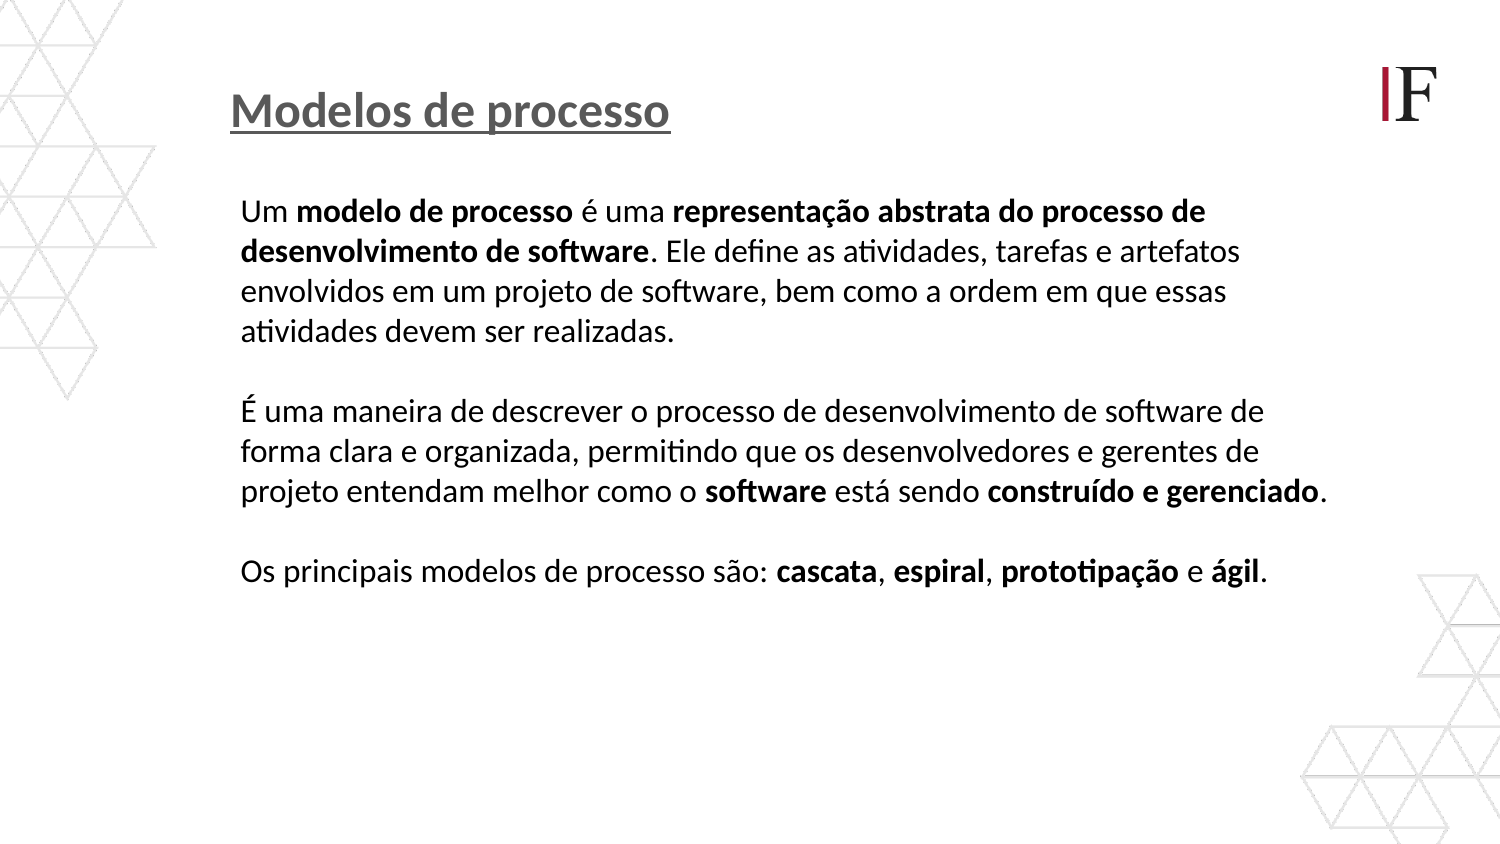

Modelos de processo
Um modelo de processo é uma representação abstrata do processo de desenvolvimento de software. Ele define as atividades, tarefas e artefatos envolvidos em um projeto de software, bem como a ordem em que essas atividades devem ser realizadas.

É uma maneira de descrever o processo de desenvolvimento de software de forma clara e organizada, permitindo que os desenvolvedores e gerentes de projeto entendam melhor como o software está sendo construído e gerenciado.

Os principais modelos de processo são: cascata, espiral, prototipação e ágil.